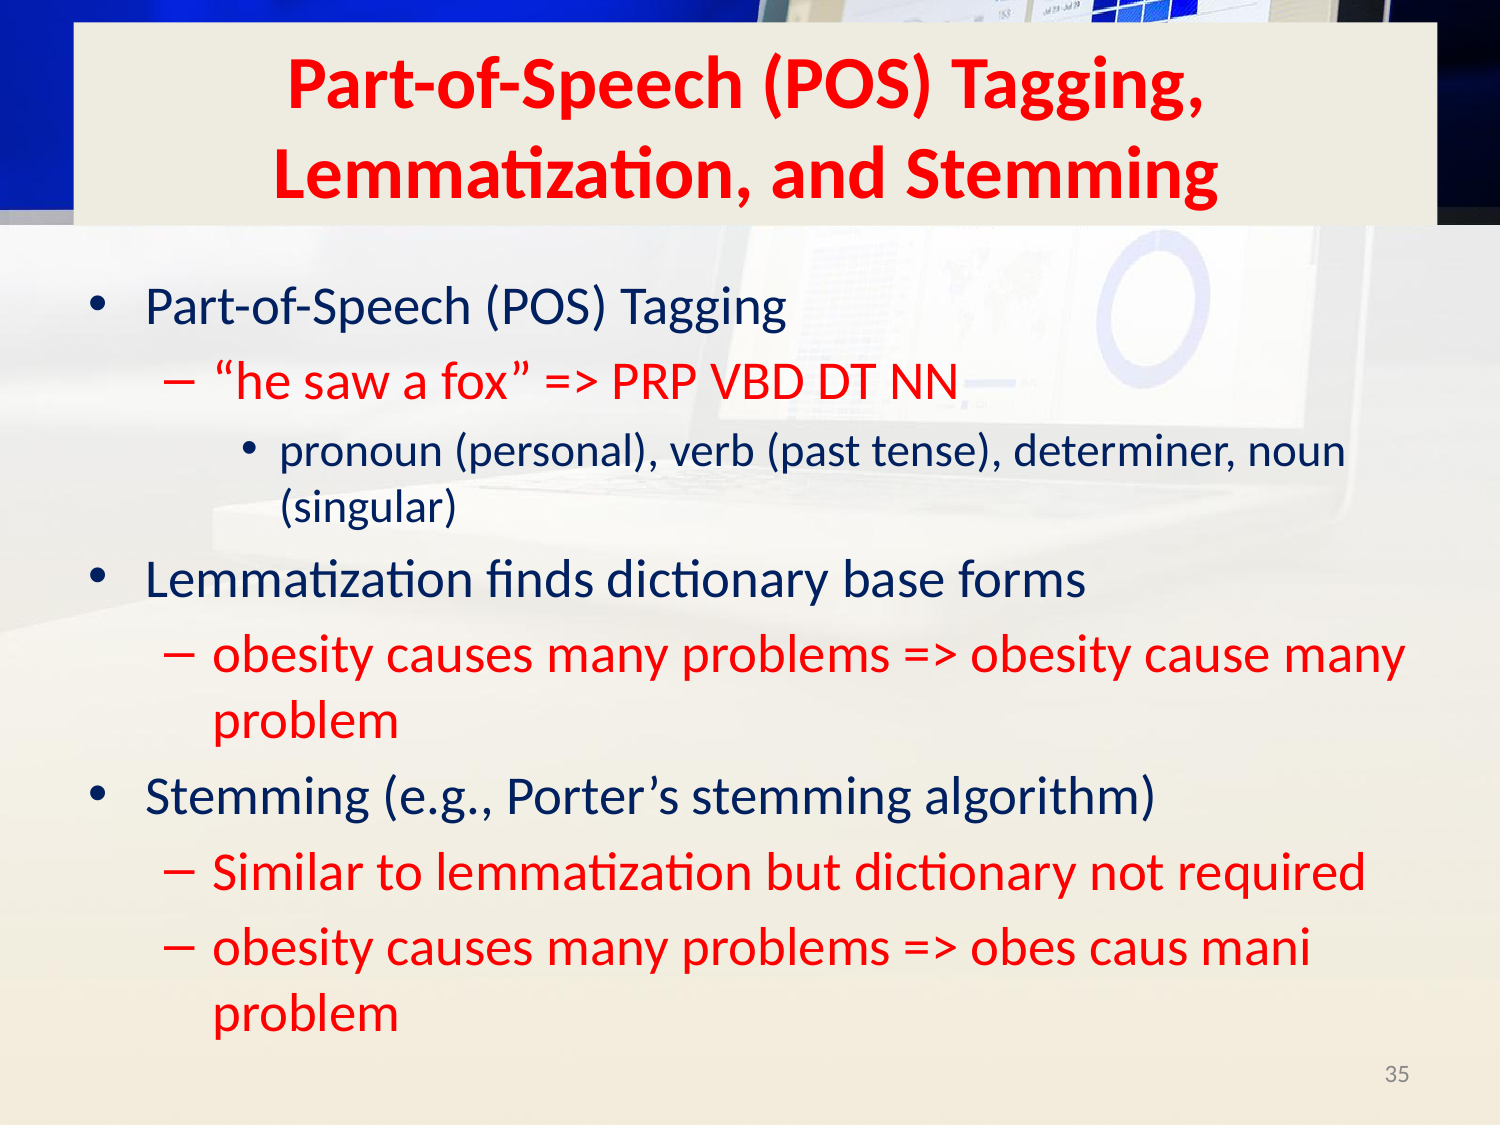

# Part-of-Speech (POS) Tagging, Lemmatization, and Stemming
Part-of-Speech (POS) Tagging
“he saw a fox” => PRP VBD DT NN
pronoun (personal), verb (past tense), determiner, noun (singular)
Lemmatization finds dictionary base forms
obesity causes many problems => obesity cause many problem
Stemming (e.g., Porter’s stemming algorithm)
Similar to lemmatization but dictionary not required
obesity causes many problems => obes caus mani problem
35